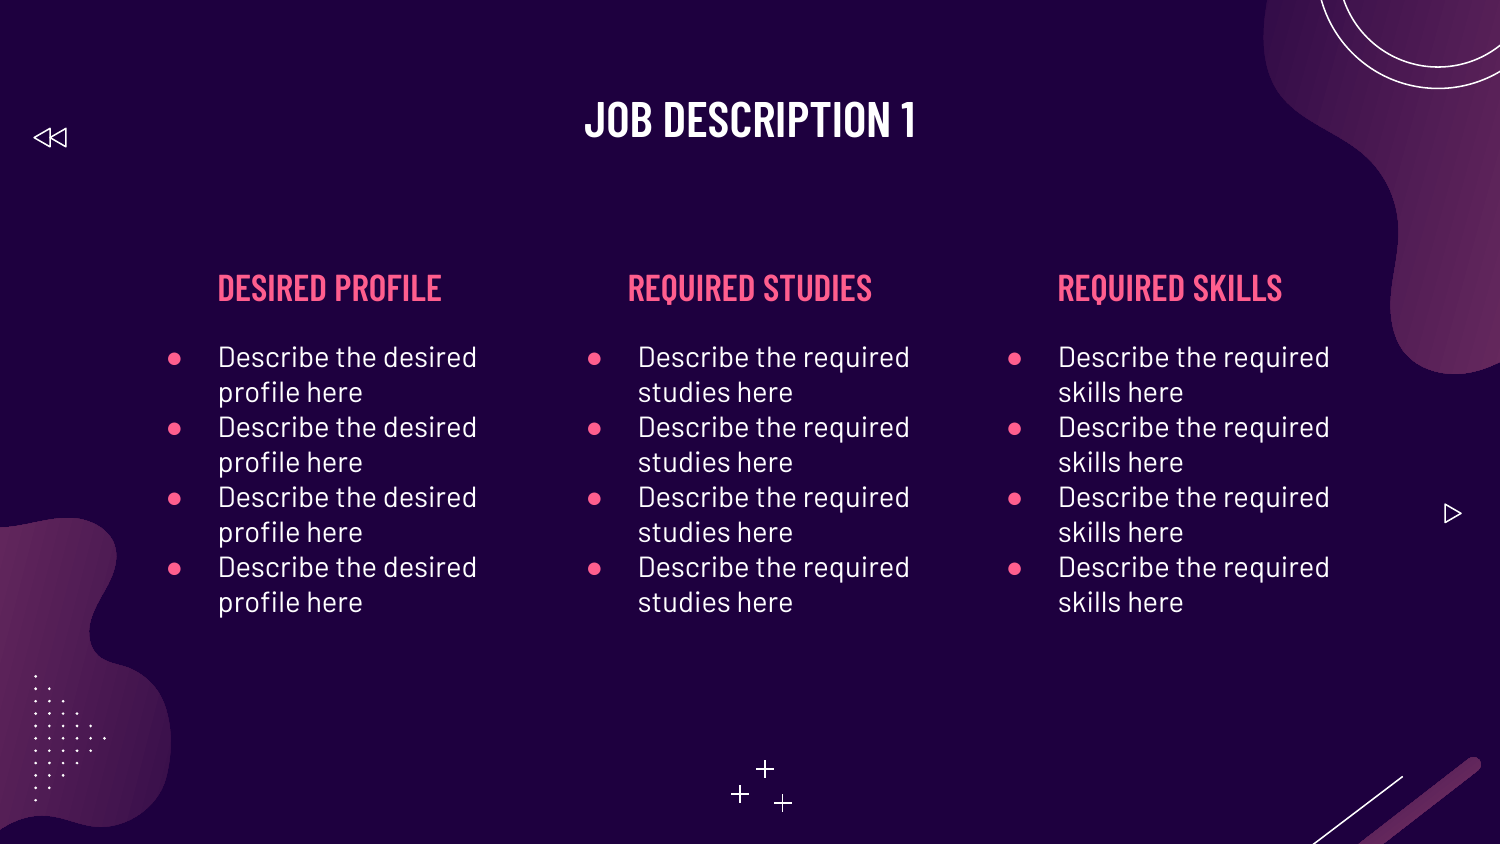

# JOB DESCRIPTION 1
DESIRED PROFILE
REQUIRED STUDIES
REQUIRED SKILLS
Describe the required studies here
Describe the required studies here
Describe the required studies here
Describe the required studies here
Describe the required skills here
Describe the required skills here
Describe the required skills here
Describe the required skills here
Describe the desired profile here
Describe the desired profile here
Describe the desired profile here
Describe the desired profile here